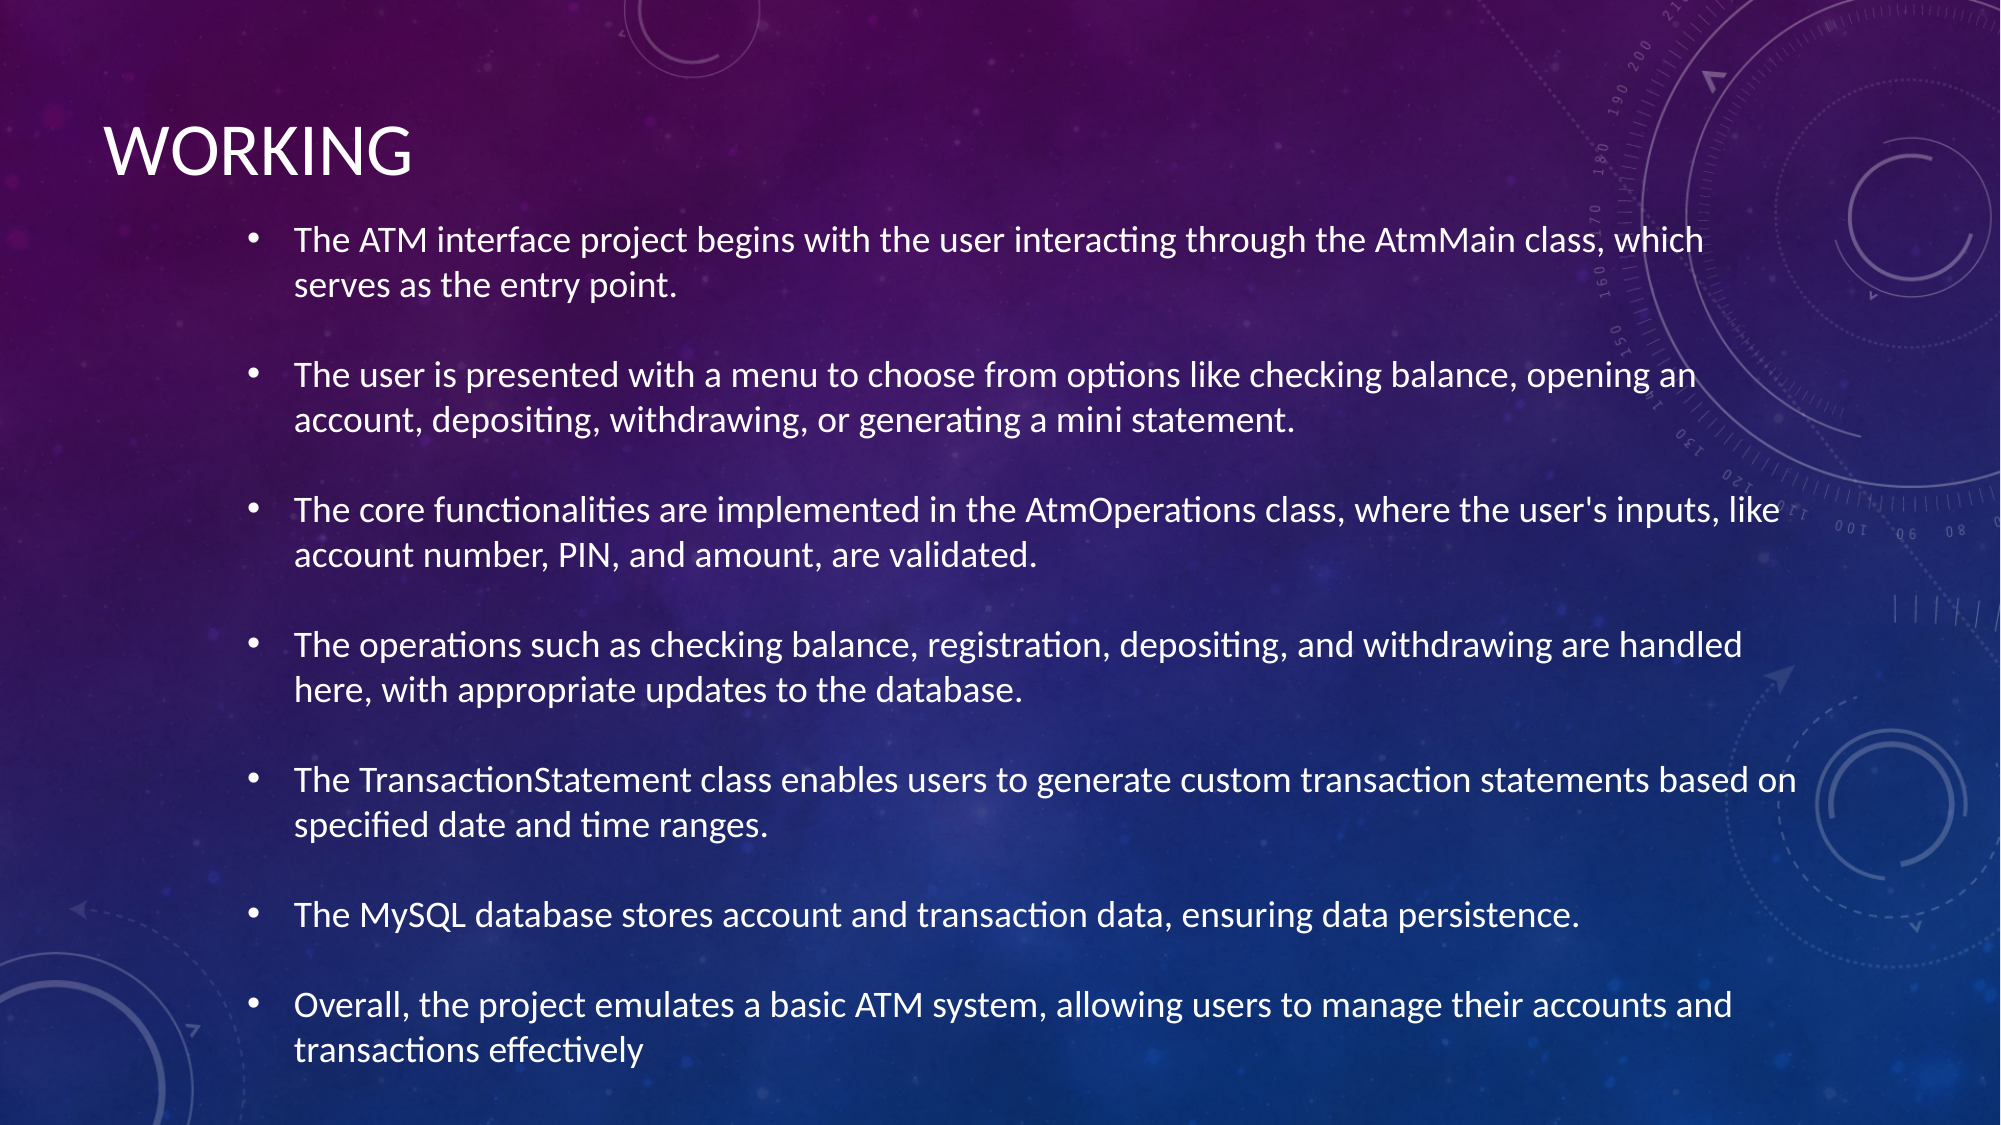

# working
The ATM interface project begins with the user interacting through the AtmMain class, which serves as the entry point.

The user is presented with a menu to choose from options like checking balance, opening an account, depositing, withdrawing, or generating a mini statement.

The core functionalities are implemented in the AtmOperations class, where the user's inputs, like account number, PIN, and amount, are validated.

The operations such as checking balance, registration, depositing, and withdrawing are handled here, with appropriate updates to the database.

The TransactionStatement class enables users to generate custom transaction statements based on specified date and time ranges.

The MySQL database stores account and transaction data, ensuring data persistence.

Overall, the project emulates a basic ATM system, allowing users to manage their accounts and transactions effectively